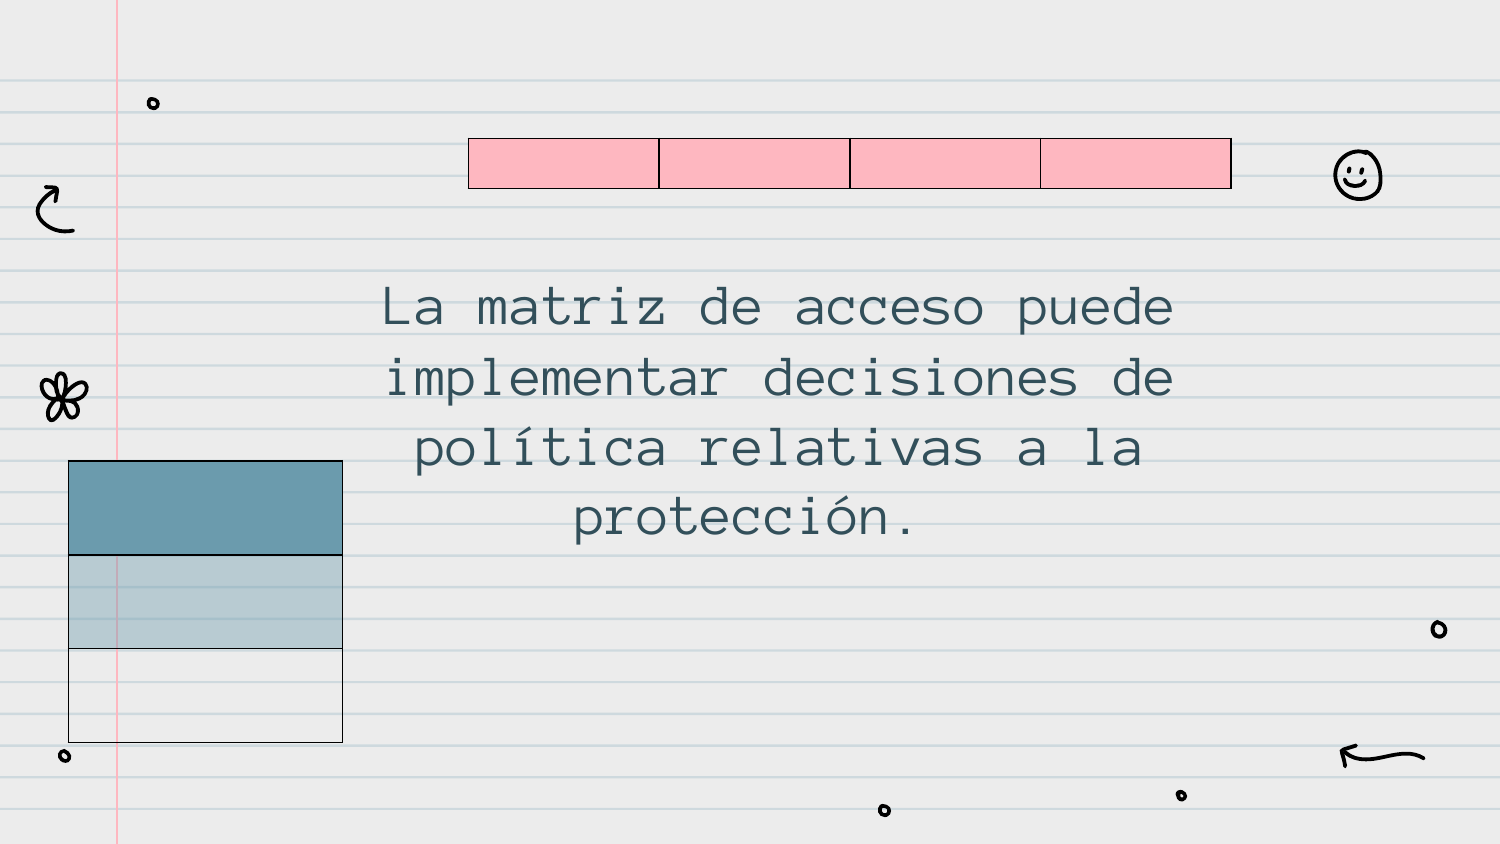

|  |  |  |  |
| --- | --- | --- | --- |
La matriz de acceso puede implementar decisiones de política relativas a la protección.
|  |
| --- |
|  |
|  |